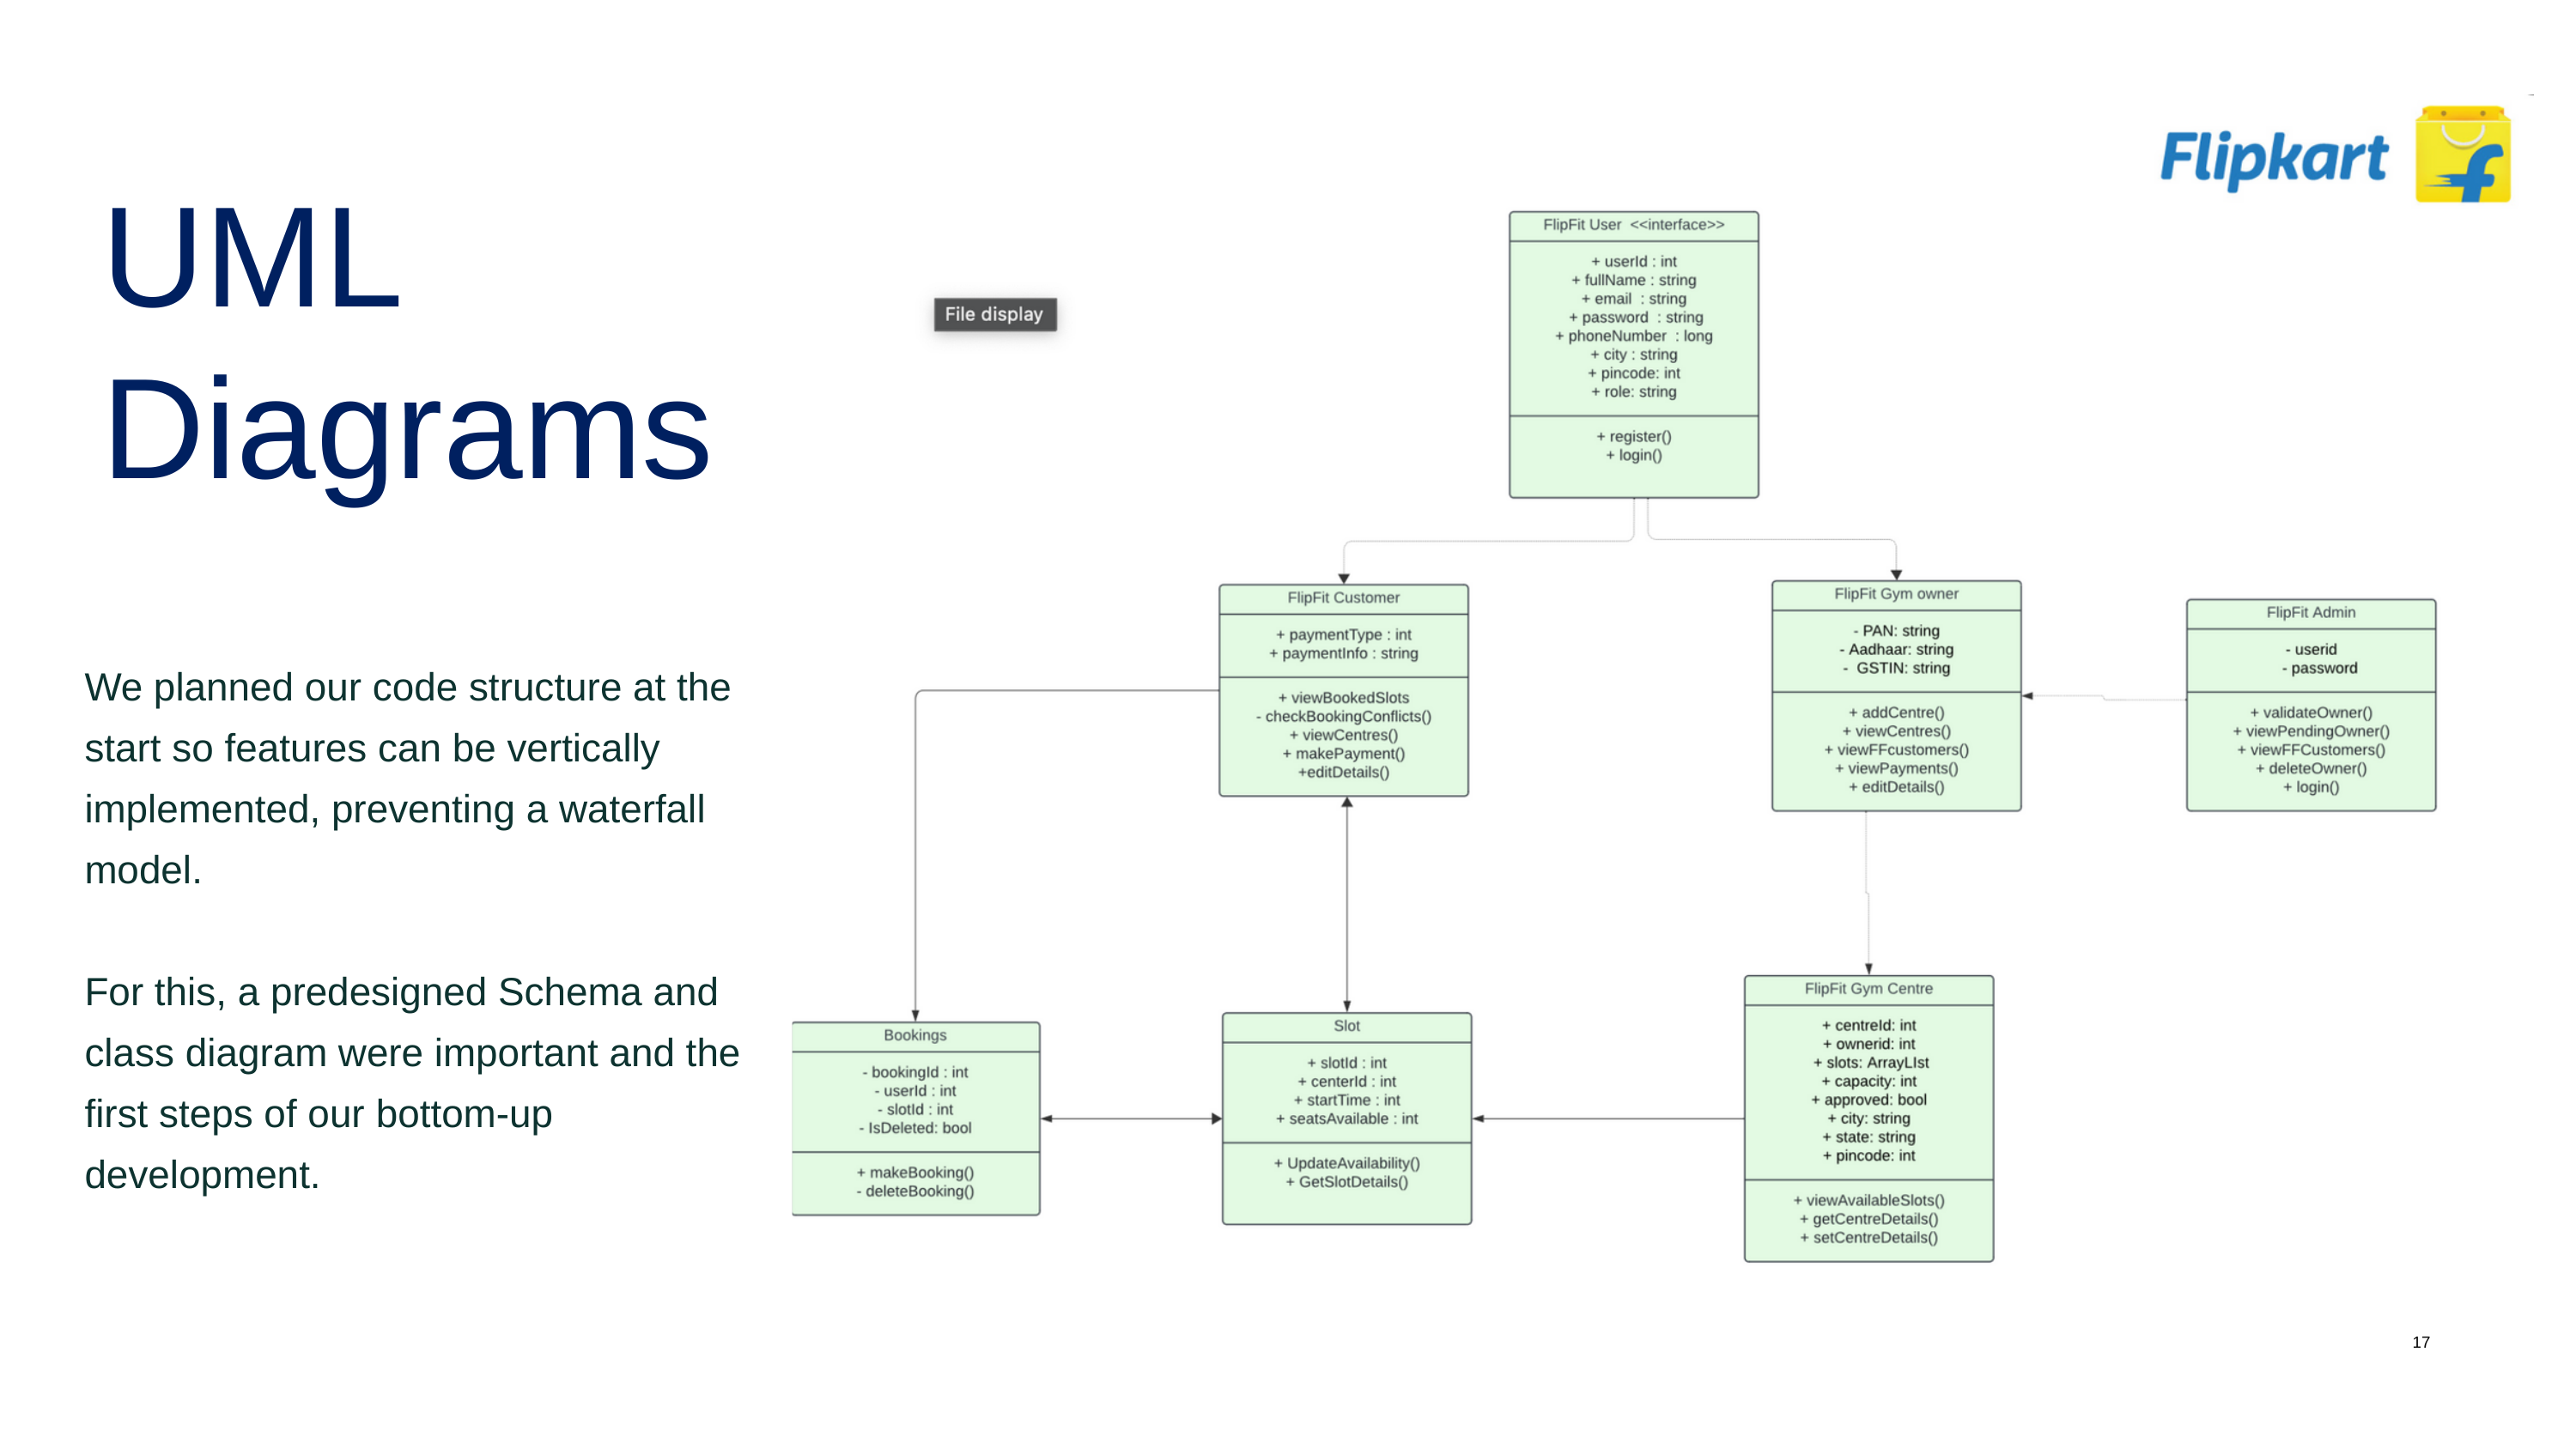

UML
Diagrams

We planned our code structure at the start so features can be vertically implemented, preventing a waterfall model.

For this, a predesigned Schema and class diagram were important and the first steps of our bottom-up development.
17